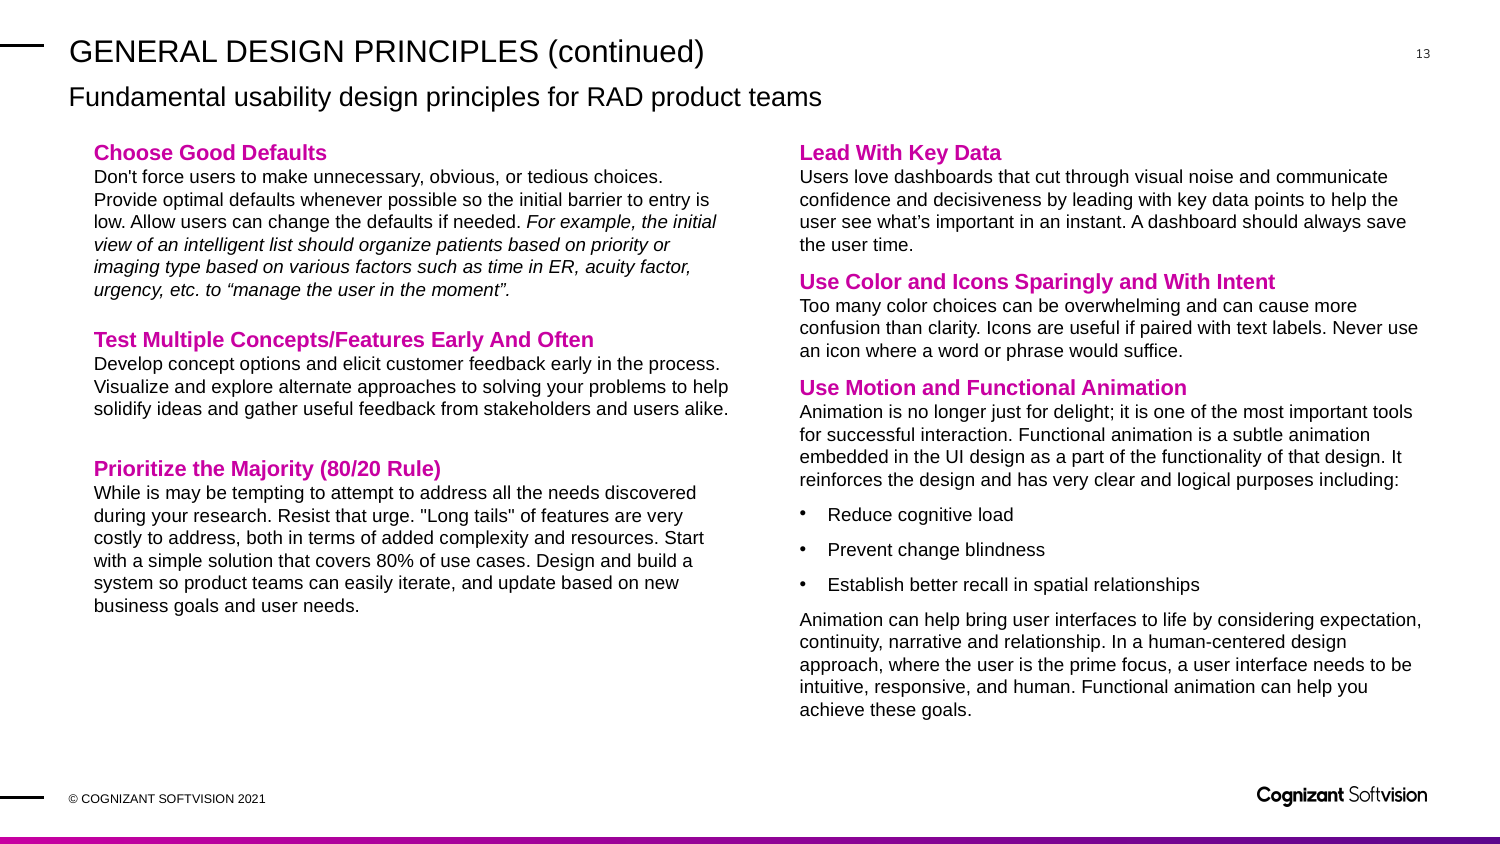

# GENERAL DESIGN PRINCIPLES (continued)
Fundamental usability design principles for RAD product teams
Choose Good Defaults
Don't force users to make unnecessary, obvious, or tedious choices. Provide optimal defaults whenever possible so the initial barrier to entry is low. Allow users can change the defaults if needed. For example, the initial view of an intelligent list should organize patients based on priority or imaging type based on various factors such as time in ER, acuity factor, urgency, etc. to “manage the user in the moment”.
Test Multiple Concepts/Features Early And Often
Develop concept options and elicit customer feedback early in the process. Visualize and explore alternate approaches to solving your problems to help solidify ideas and gather useful feedback from stakeholders and users alike.
Prioritize the Majority (80/20 Rule)
While is may be tempting to attempt to address all the needs discovered during your research. Resist that urge. "Long tails" of features are very costly to address, both in terms of added complexity and resources. Start with a simple solution that covers 80% of use cases. Design and build a system so product teams can easily iterate, and update based on new business goals and user needs.

Lead With Key Data
Users love dashboards that cut through visual noise and communicate confidence and decisiveness by leading with key data points to help the user see what’s important in an instant. A dashboard should always save the user time.
Use Color and Icons Sparingly and With Intent
Too many color choices can be overwhelming and can cause more confusion than clarity. Icons are useful if paired with text labels. Never use an icon where a word or phrase would suffice.
Use Motion and Functional Animation
Animation is no longer just for delight; it is one of the most important tools for successful interaction. Functional animation is a subtle animation embedded in the UI design as a part of the functionality of that design. It reinforces the design and has very clear and logical purposes including:
Reduce cognitive load
Prevent change blindness
Establish better recall in spatial relationships
Animation can help bring user interfaces to life by considering expectation, continuity, narrative and relationship. In a human-centered design approach, where the user is the prime focus, a user interface needs to be intuitive, responsive, and human. Functional animation can help you achieve these goals.